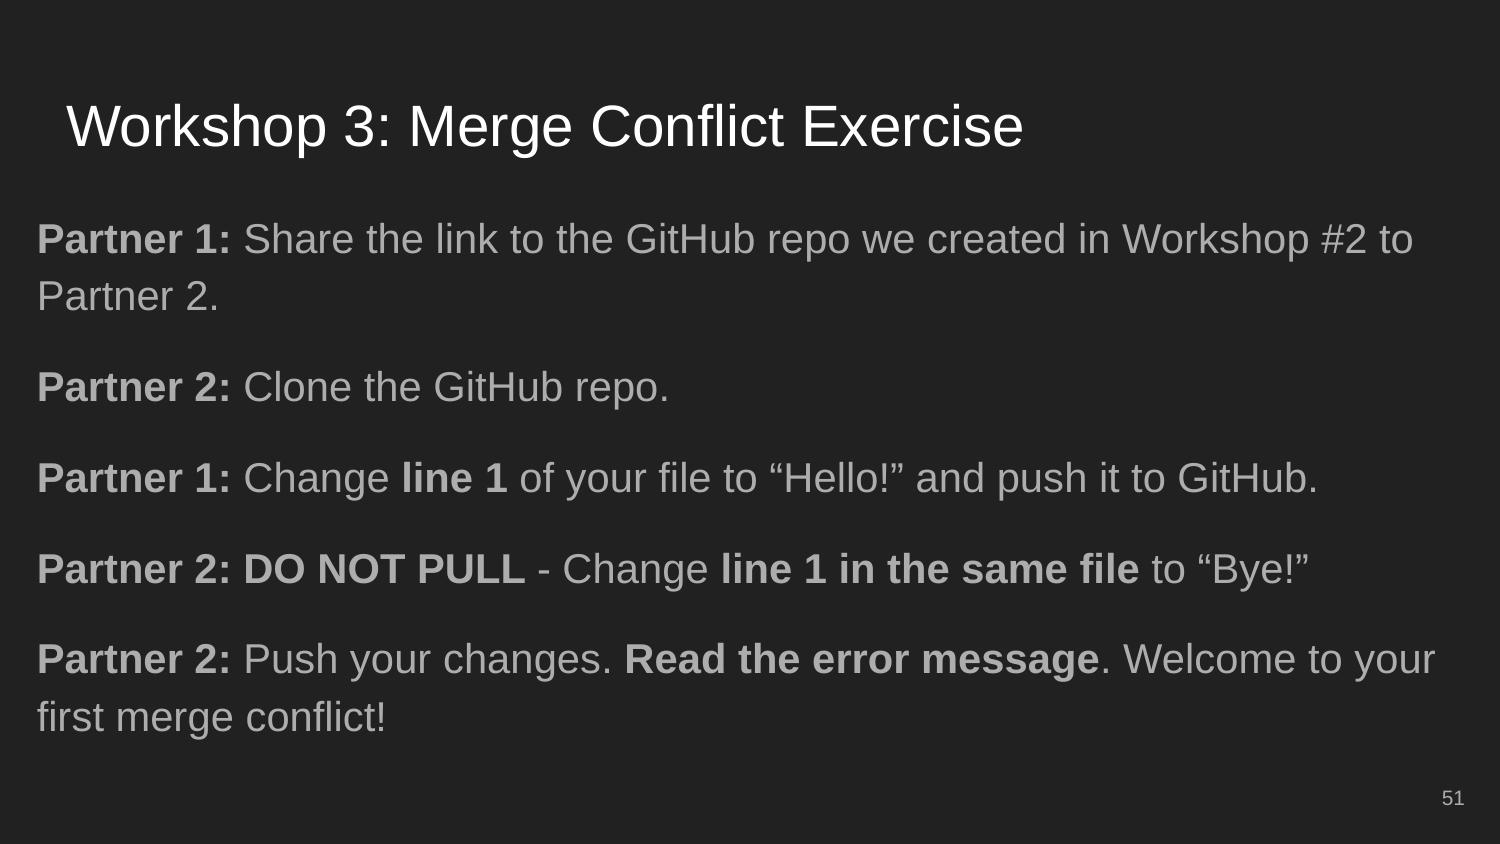

# Workshop 3: Merge Conflict Exercise
Partner 1: Share the link to the GitHub repo we created in Workshop #2 to Partner 2.
Partner 2: Clone the GitHub repo.
Partner 1: Change line 1 of your file to “Hello!” and push it to GitHub.
Partner 2: DO NOT PULL - Change line 1 in the same file to “Bye!”
Partner 2: Push your changes. Read the error message. Welcome to your first merge conflict!
51